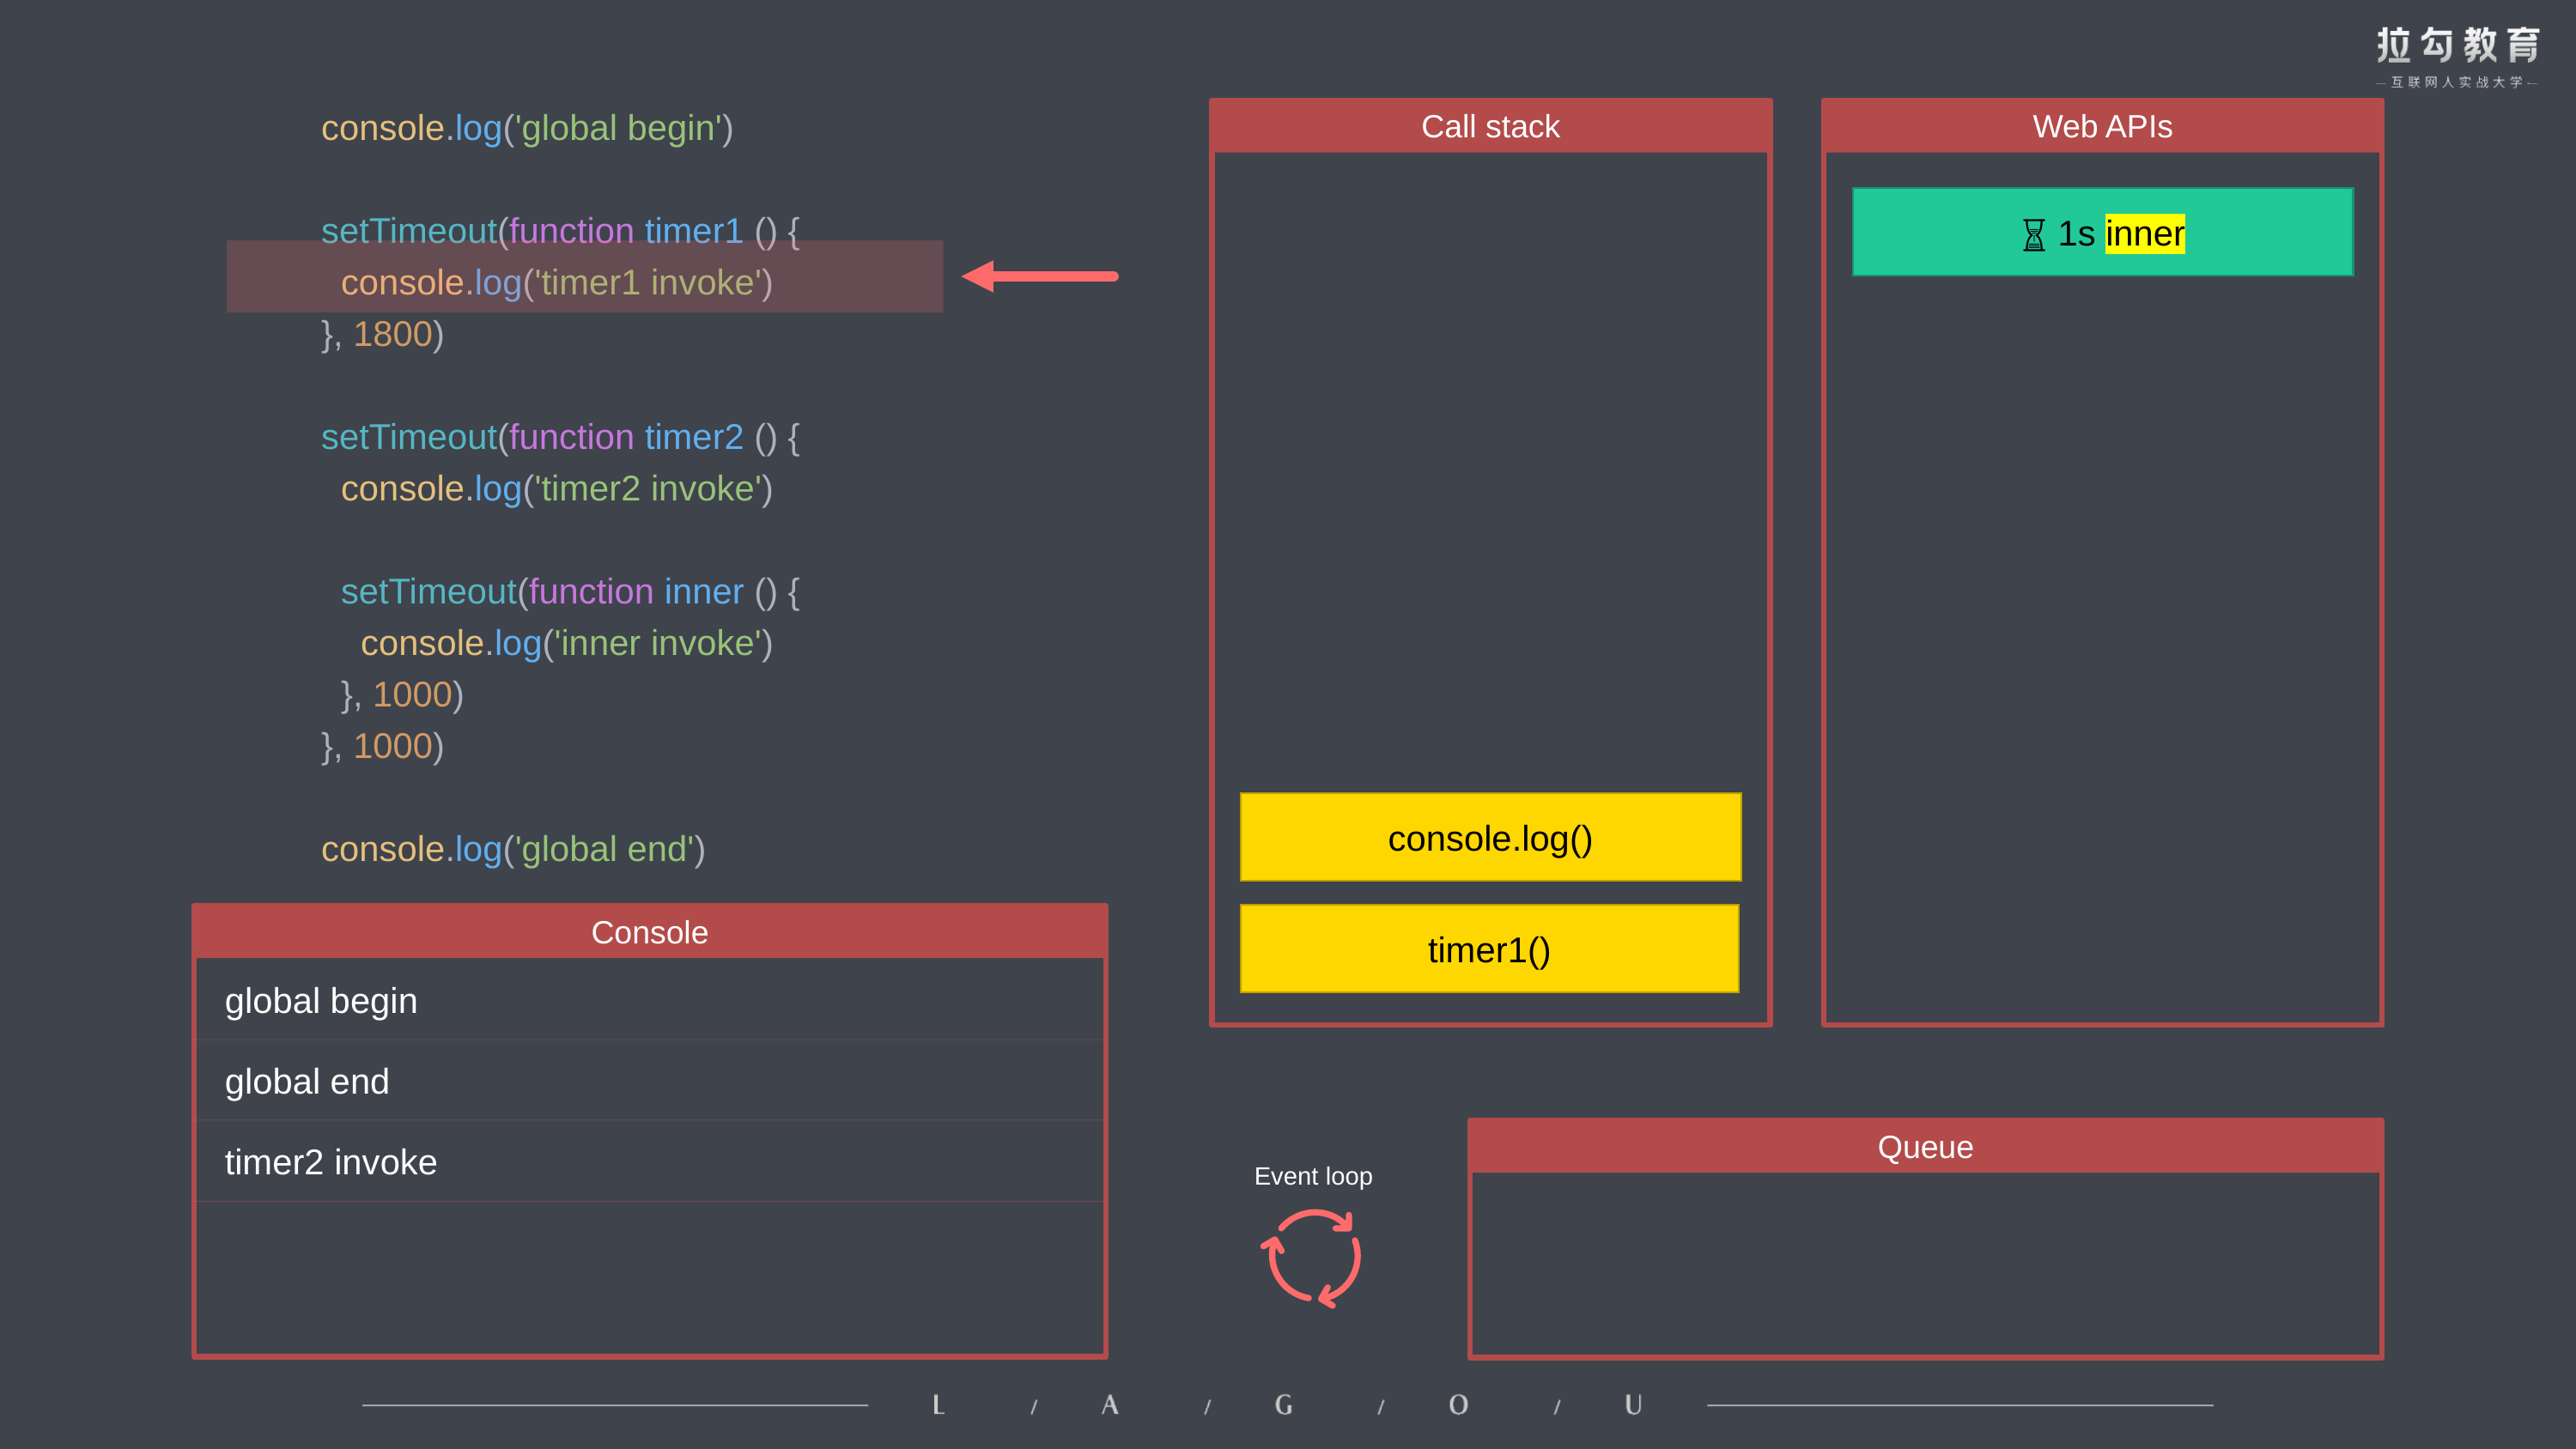

console.log('global begin')
setTimeout(function timer1 () {
  console.log('timer1 invoke')
}, 1800)
setTimeout(function timer2 () {
  console.log('timer2 invoke')
  setTimeout(function inner () {
    console.log('inner invoke')
  }, 1000)
}, 1000)
console.log('global end')
Call stack

Web APIs

⏳ 1s inner

console.log()
timer1()
Console

global begin
global end
Queue

timer2 invoke
Event loop